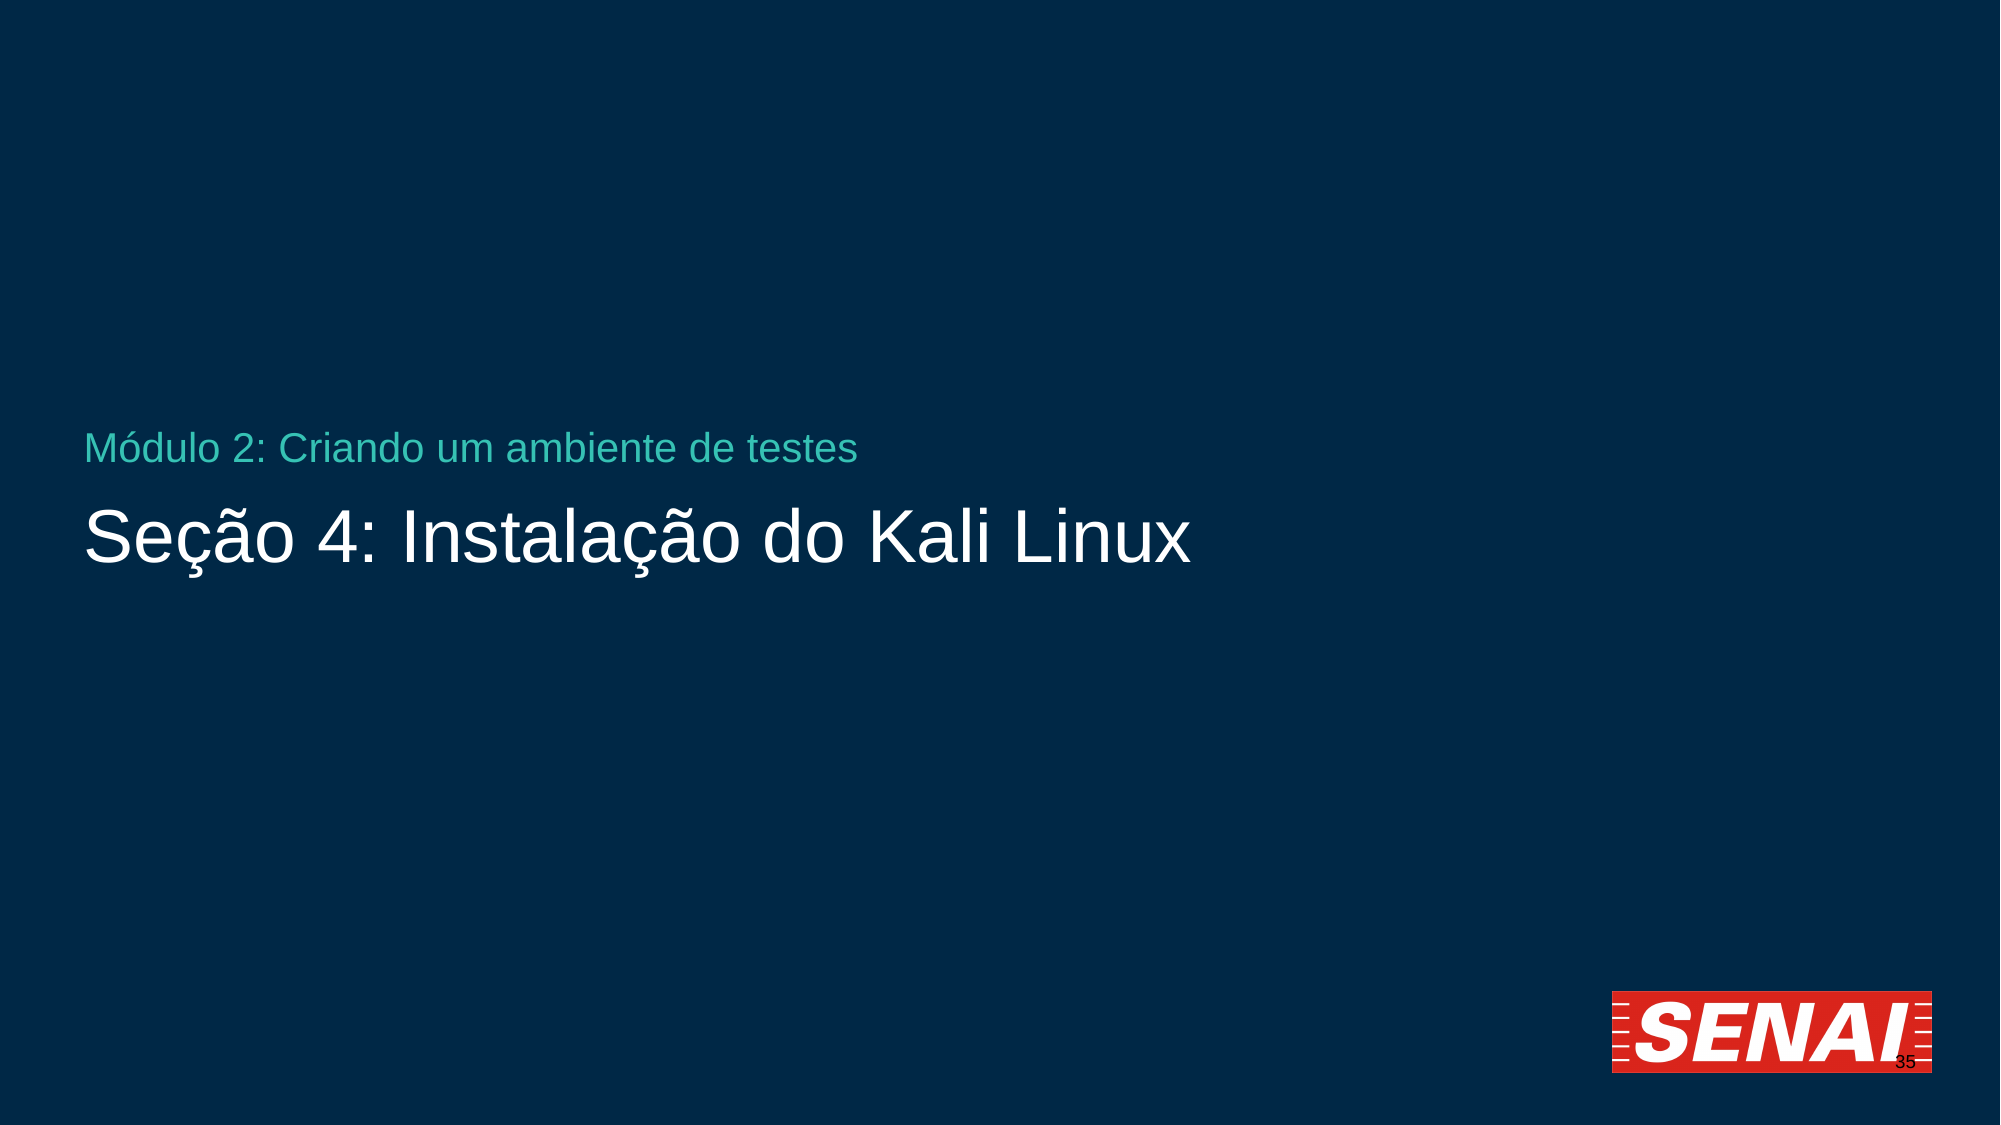

Módulo 2: Criando um ambiente de testes
# Seção 4: Instalação do Kali Linux
35